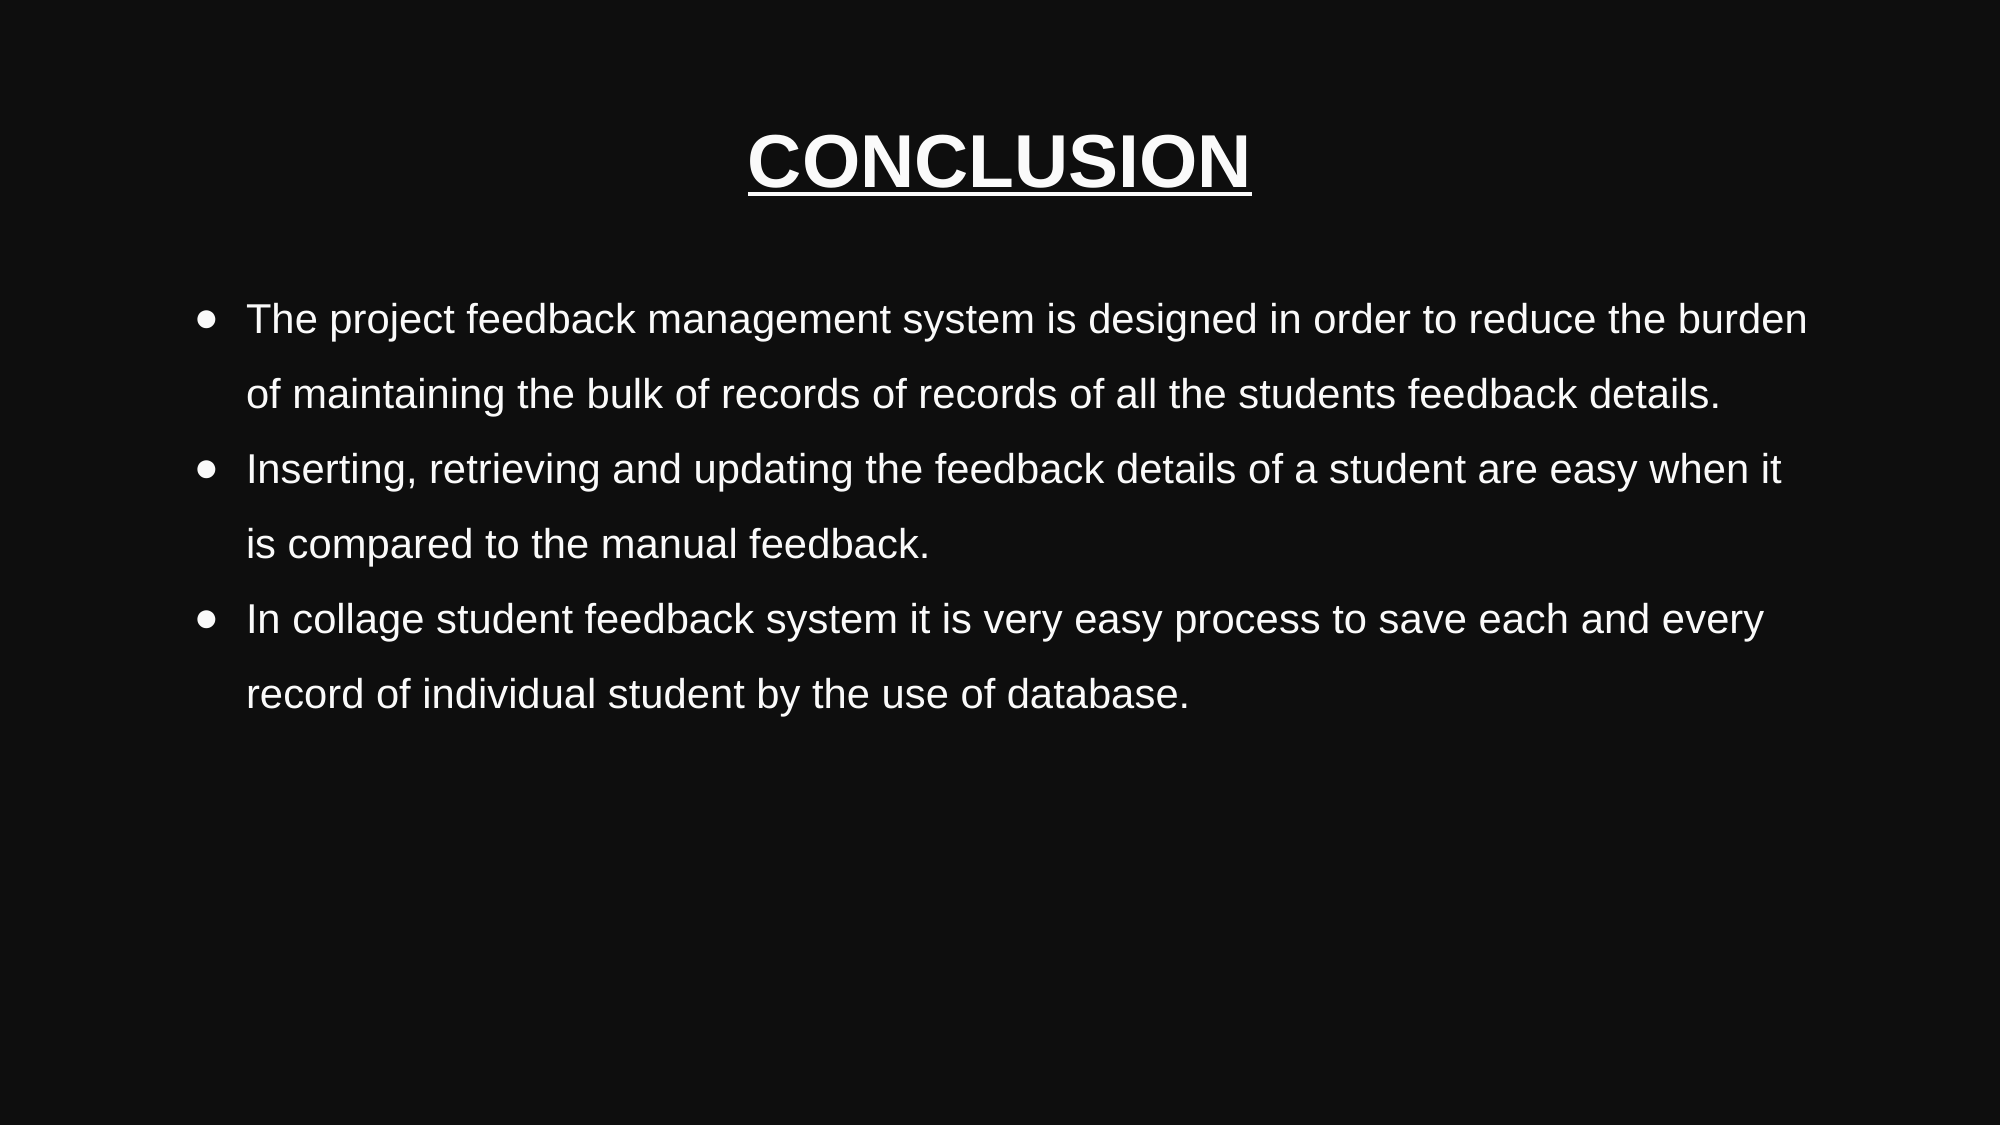

# CONCLUSION
The project feedback management system is designed in order to reduce the burden of maintaining the bulk of records of records of all the students feedback details.
Inserting, retrieving and updating the feedback details of a student are easy when it is compared to the manual feedback.
In collage student feedback system it is very easy process to save each and every record of individual student by the use of database.